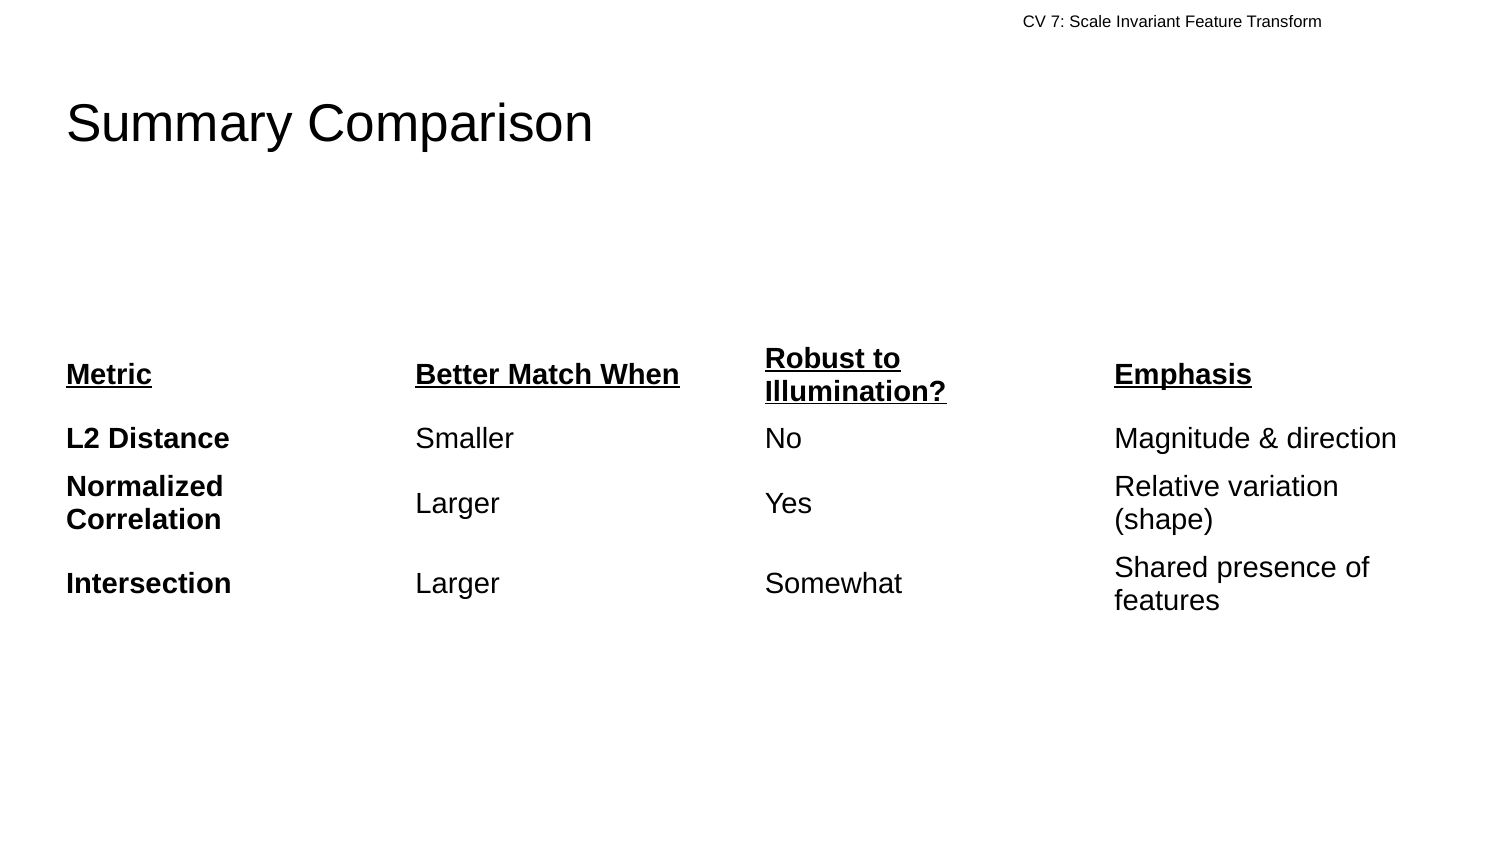

# Summary Comparison
| Metric | Better Match When | Robust to Illumination? | Emphasis |
| --- | --- | --- | --- |
| L2 Distance | Smaller | No | Magnitude & direction |
| Normalized Correlation | Larger | Yes | Relative variation (shape) |
| Intersection | Larger | Somewhat | Shared presence of features |